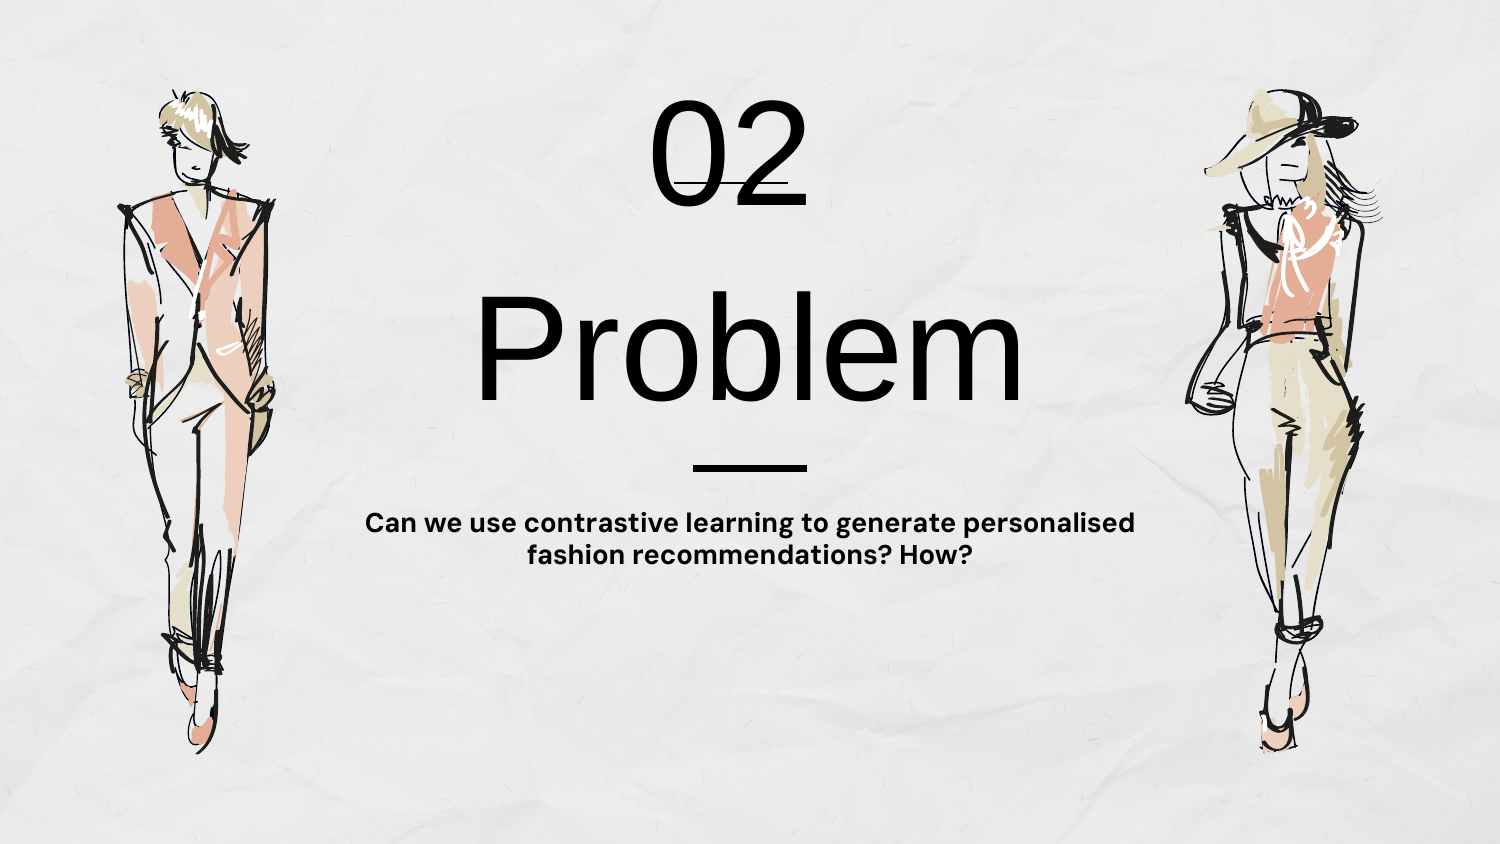

02

# Problem
Can we use contrastive learning to generate personalised fashion recommendations? How?